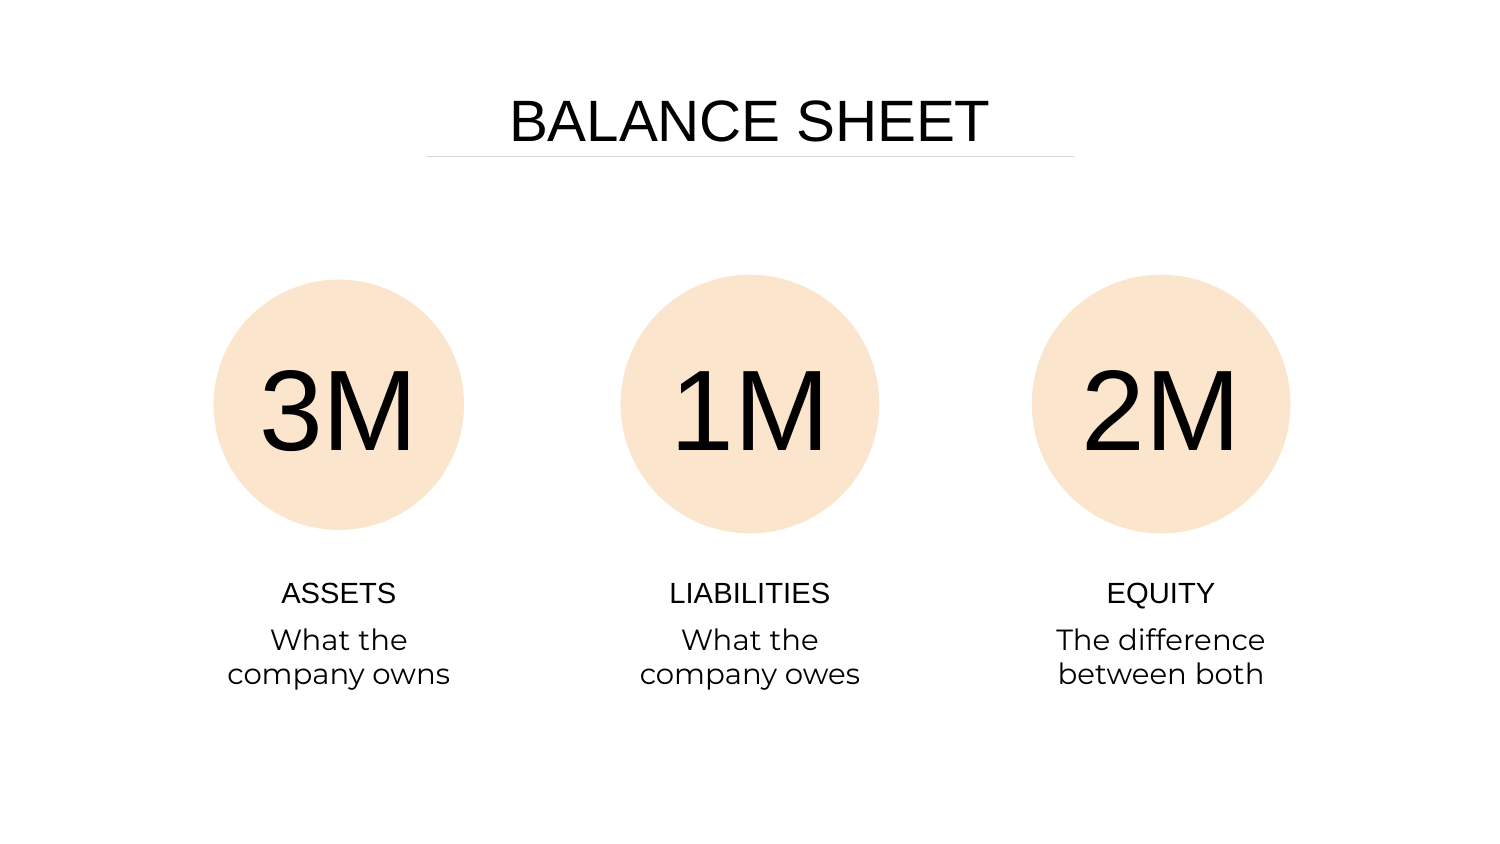

# BALANCE SHEET

3M
1M
2M
ASSETS
LIABILITIES
EQUITY
What the company owns
What the
company owes
The difference
between both